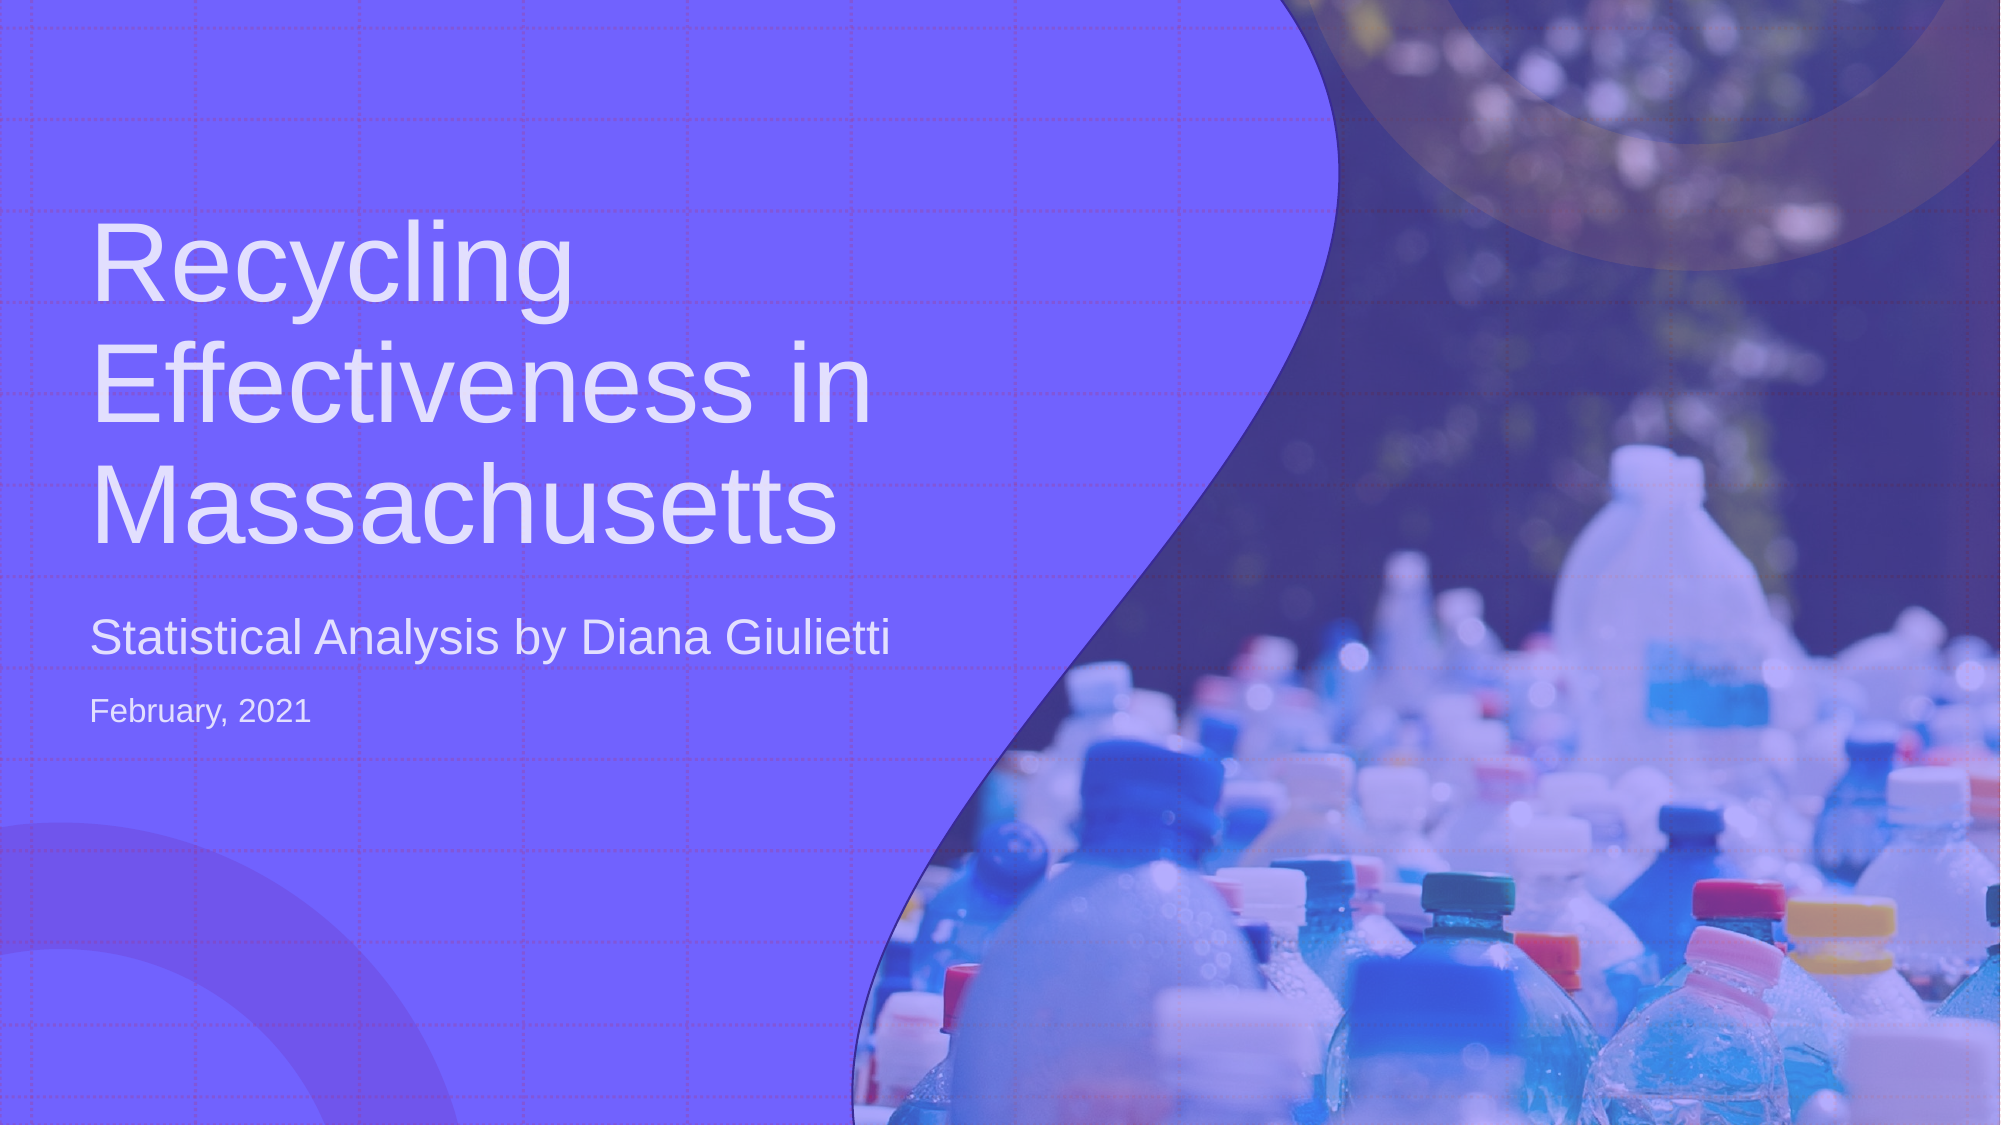

# Recycling Effectiveness in Massachusetts
Statistical Analysis by Diana Giulietti
February, 2021